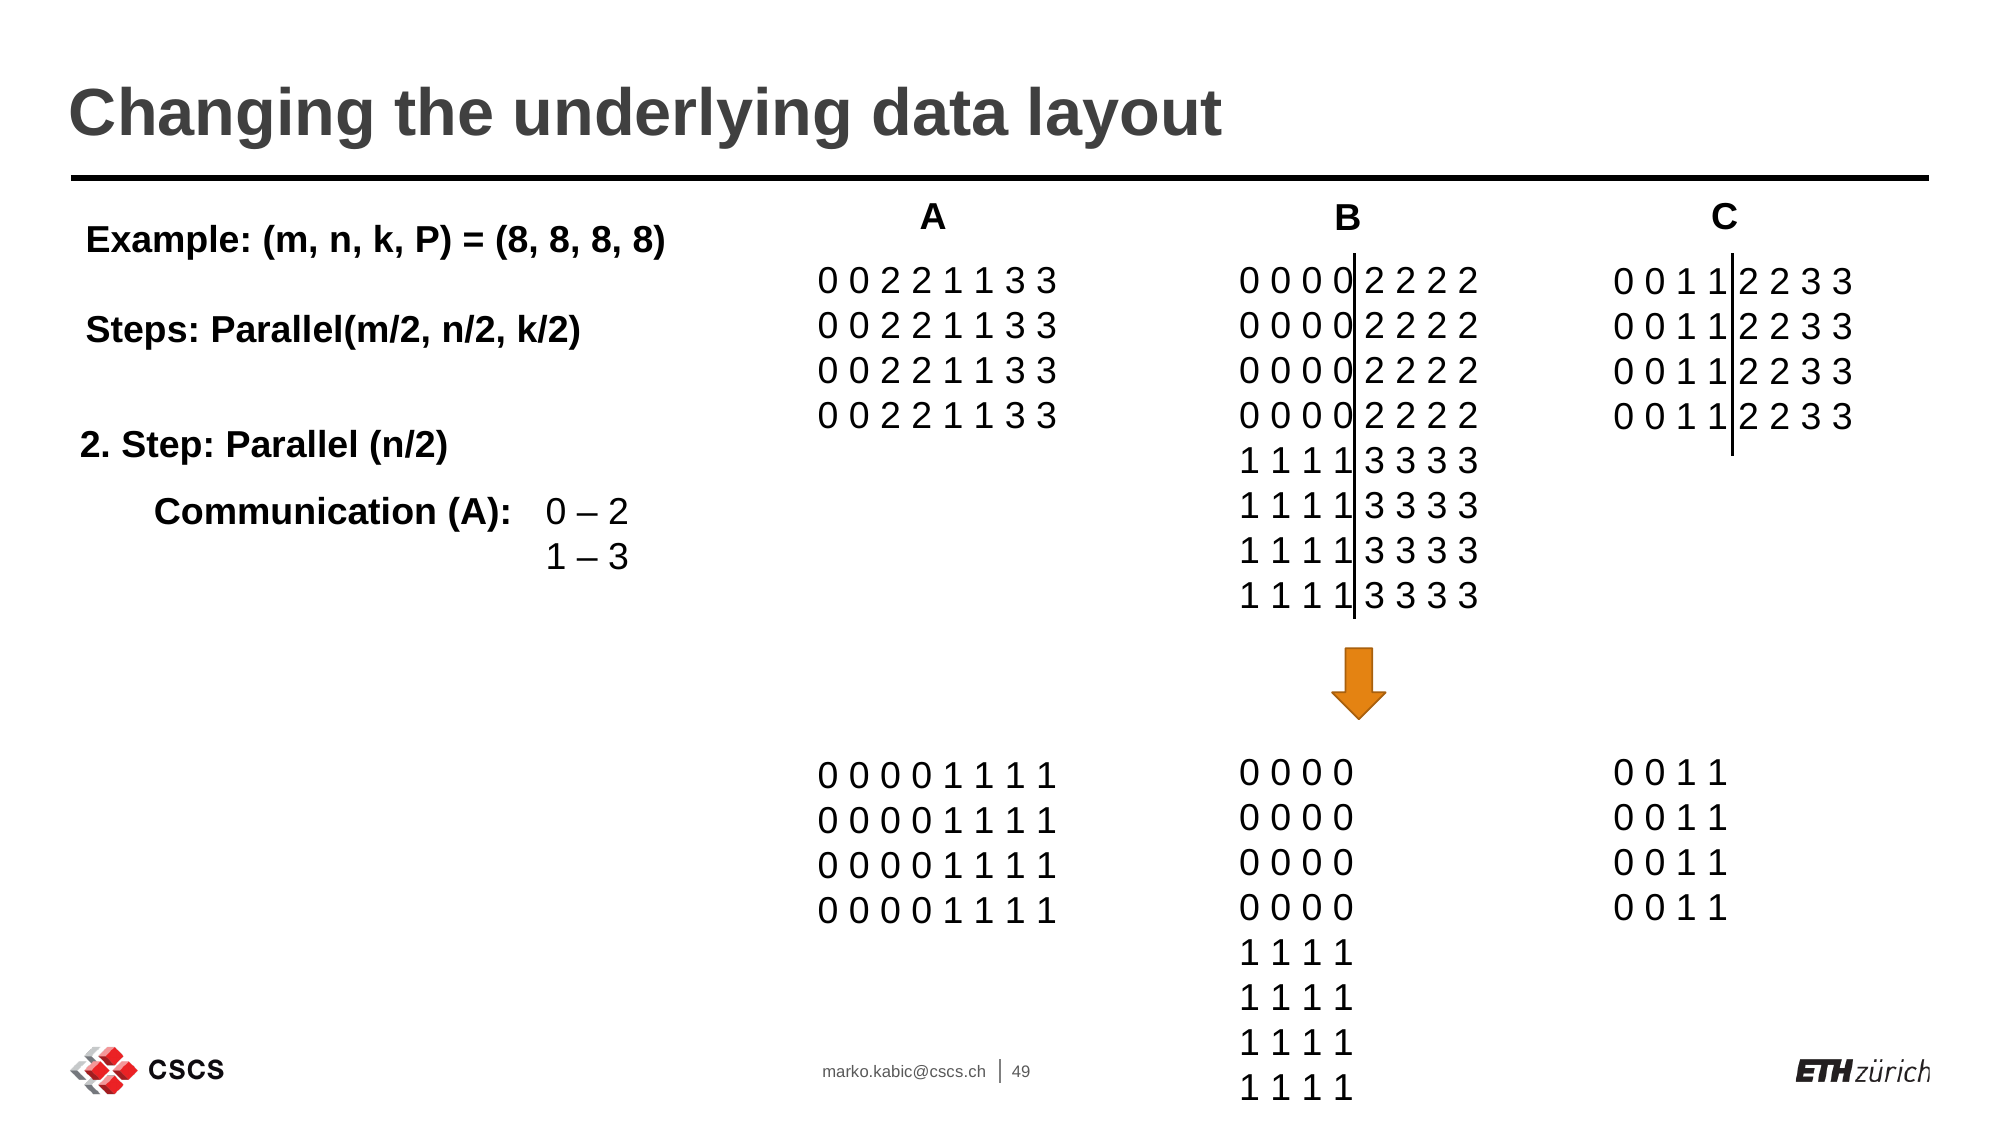

Changing the underlying data layout
A
C
B
Example: (m, n, k, P) = (8, 8, 8, 8)

Steps: Parallel(m/2, n/2, k/2)
0 0 2 2 1 1 3 3
0 0 2 2 1 1 3 3
0 0 2 2 1 1 3 3
0 0 2 2 1 1 3 3
0 0 0 0 2 2 2 2
0 0 0 0 2 2 2 2
0 0 0 0 2 2 2 2
0 0 0 0 2 2 2 2
1 1 1 1 3 3 3 3
1 1 1 1 3 3 3 3
1 1 1 1 3 3 3 3
1 1 1 1 3 3 3 3
0 0 1 1 2 2 3 3
0 0 1 1 2 2 3 3
0 0 1 1 2 2 3 3
0 0 1 1 2 2 3 3
2. Step: Parallel (n/2)
Communication (A):
0 – 2
1 – 3

0 0 0 0
0 0 0 0
0 0 0 0
0 0 0 0
1 1 1 1
1 1 1 1
1 1 1 1
1 1 1 1
0 0 1 1
0 0 1 1
0 0 1 1
0 0 1 1
0 0 0 0 1 1 1 1
0 0 0 0 1 1 1 1
0 0 0 0 1 1 1 1
0 0 0 0 1 1 1 1
marko.kabic@cscs.ch
49